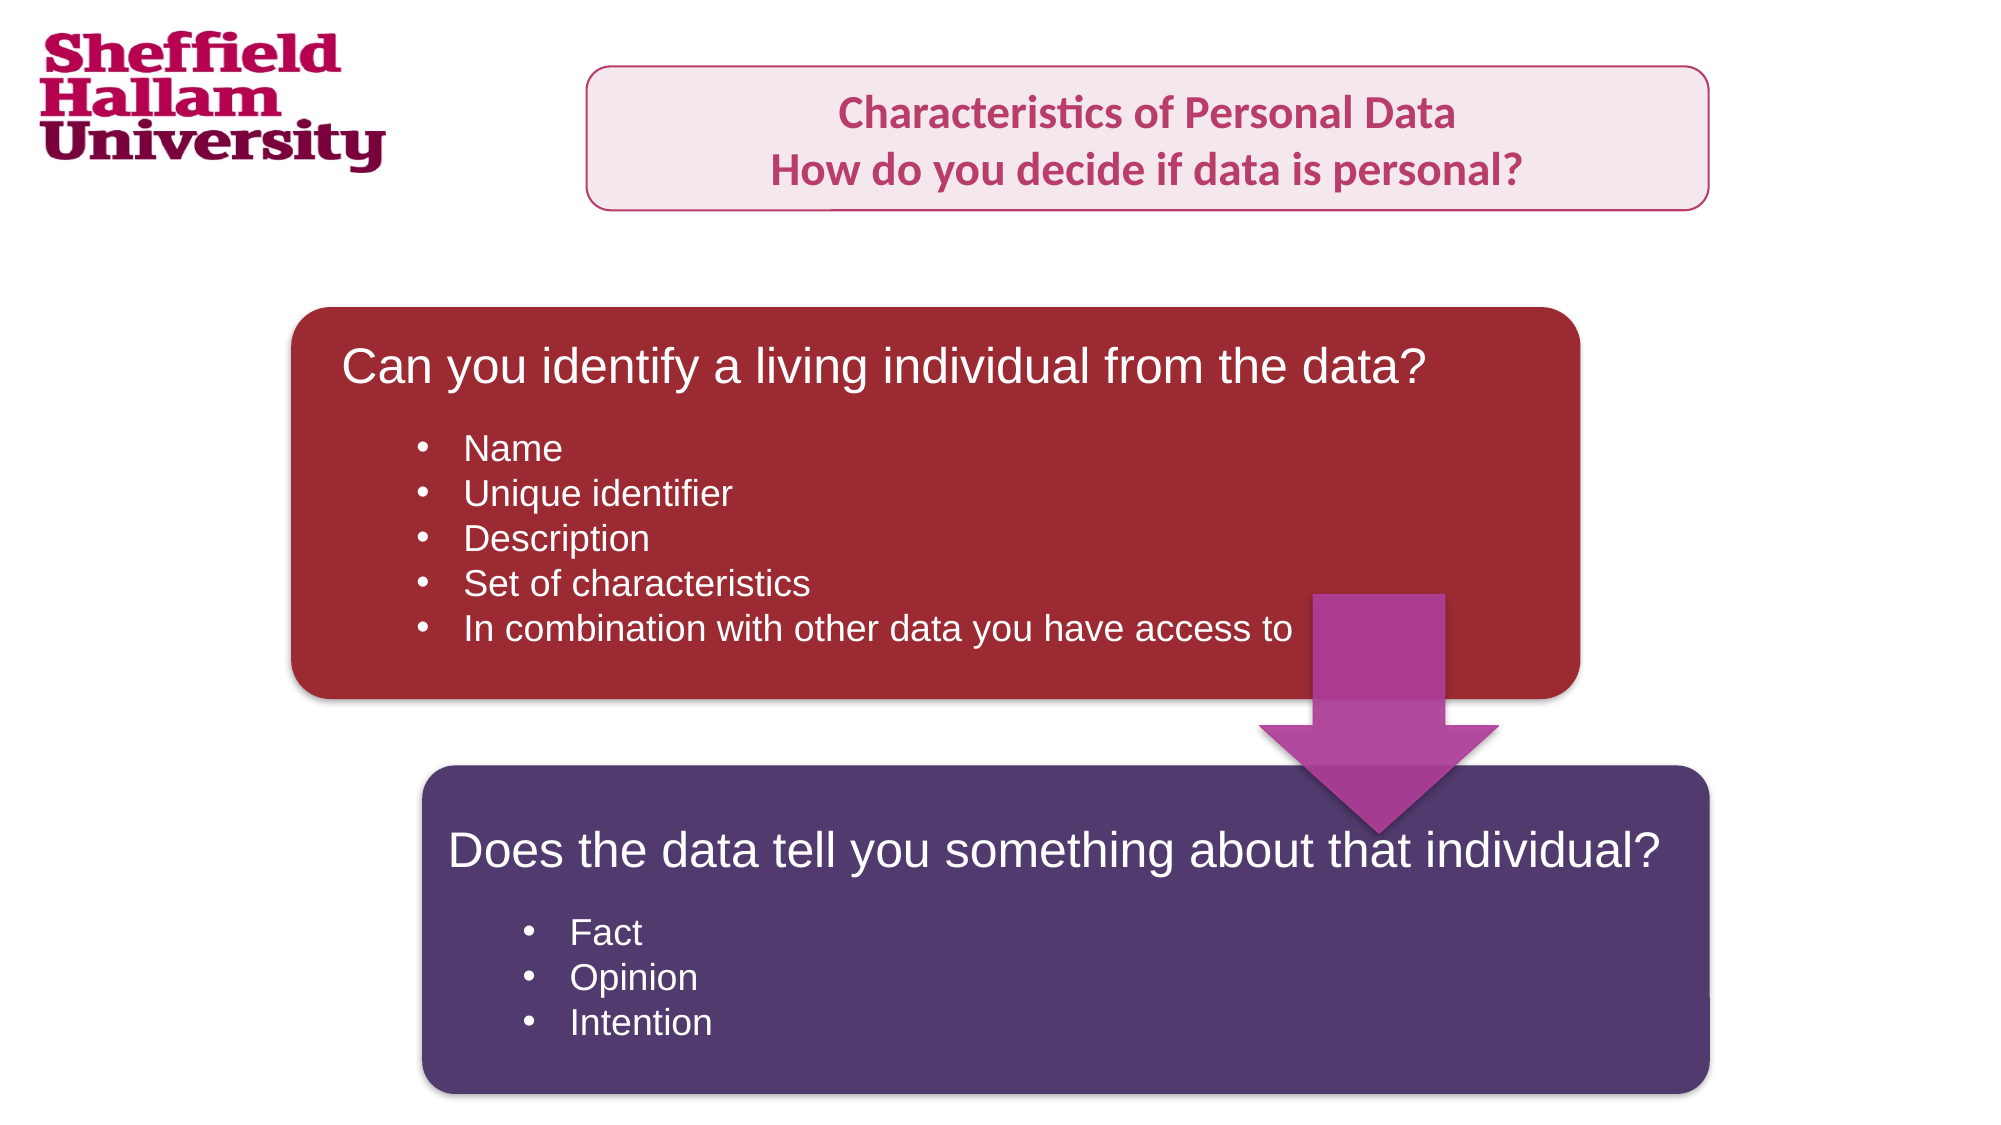

Characteristics of Personal Data
How do you decide if data is personal?

Can you identify a living individual from the data?

Name
Unique identifier
Description
Set of characteristics
In combination with other data you have access to
Does the data tell you something about that individual?

Fact
Opinion
Intention